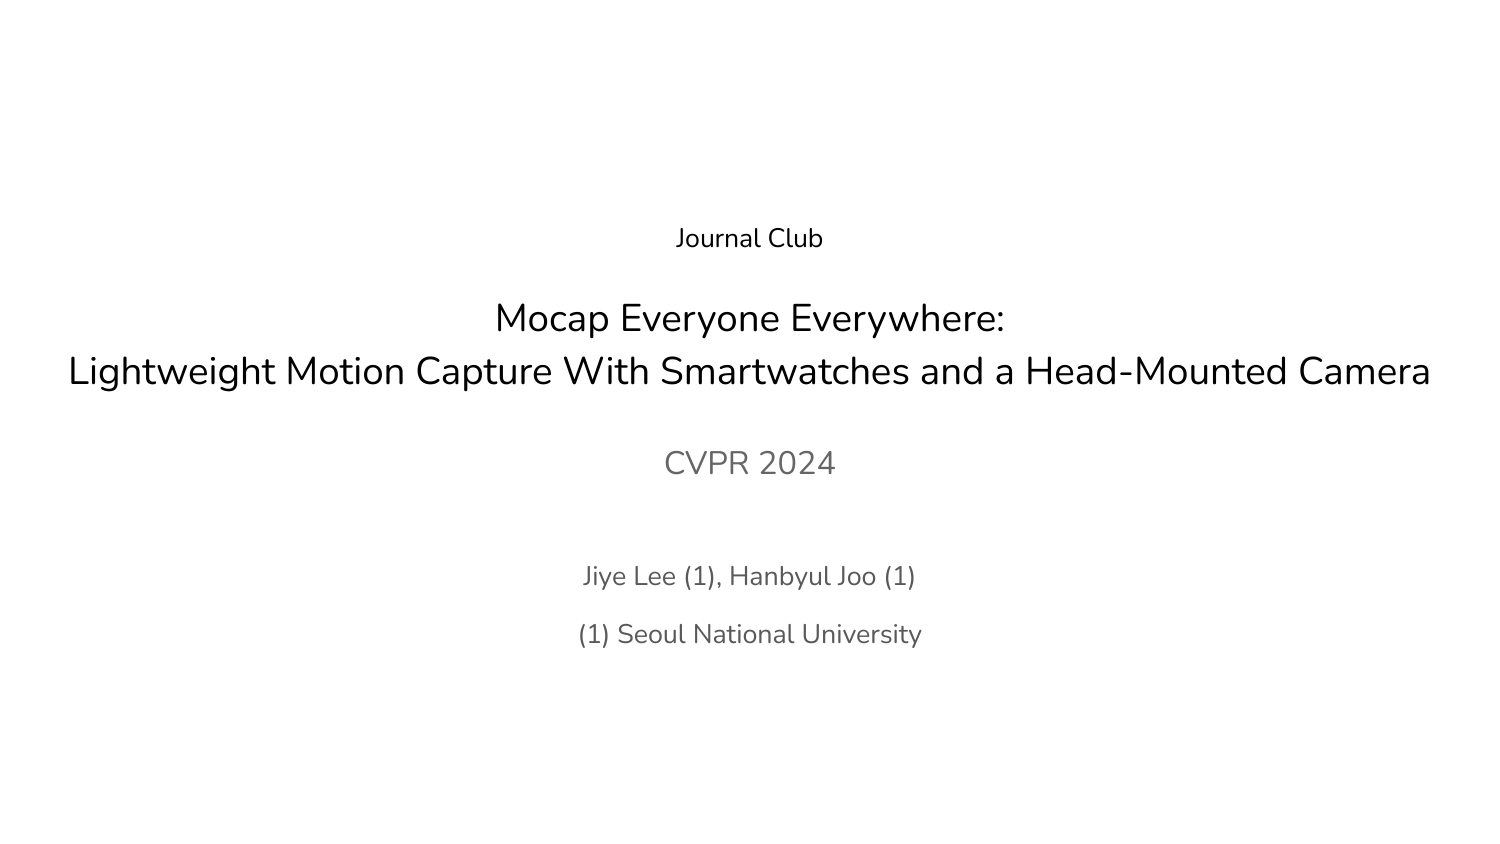

# Journal Club

Mocap Everyone Everywhere:
Lightweight Motion Capture With Smartwatches and a Head-Mounted Camera

CVPR 2024
Jiye Lee (1), Hanbyul Joo (1)

(1) Seoul National University